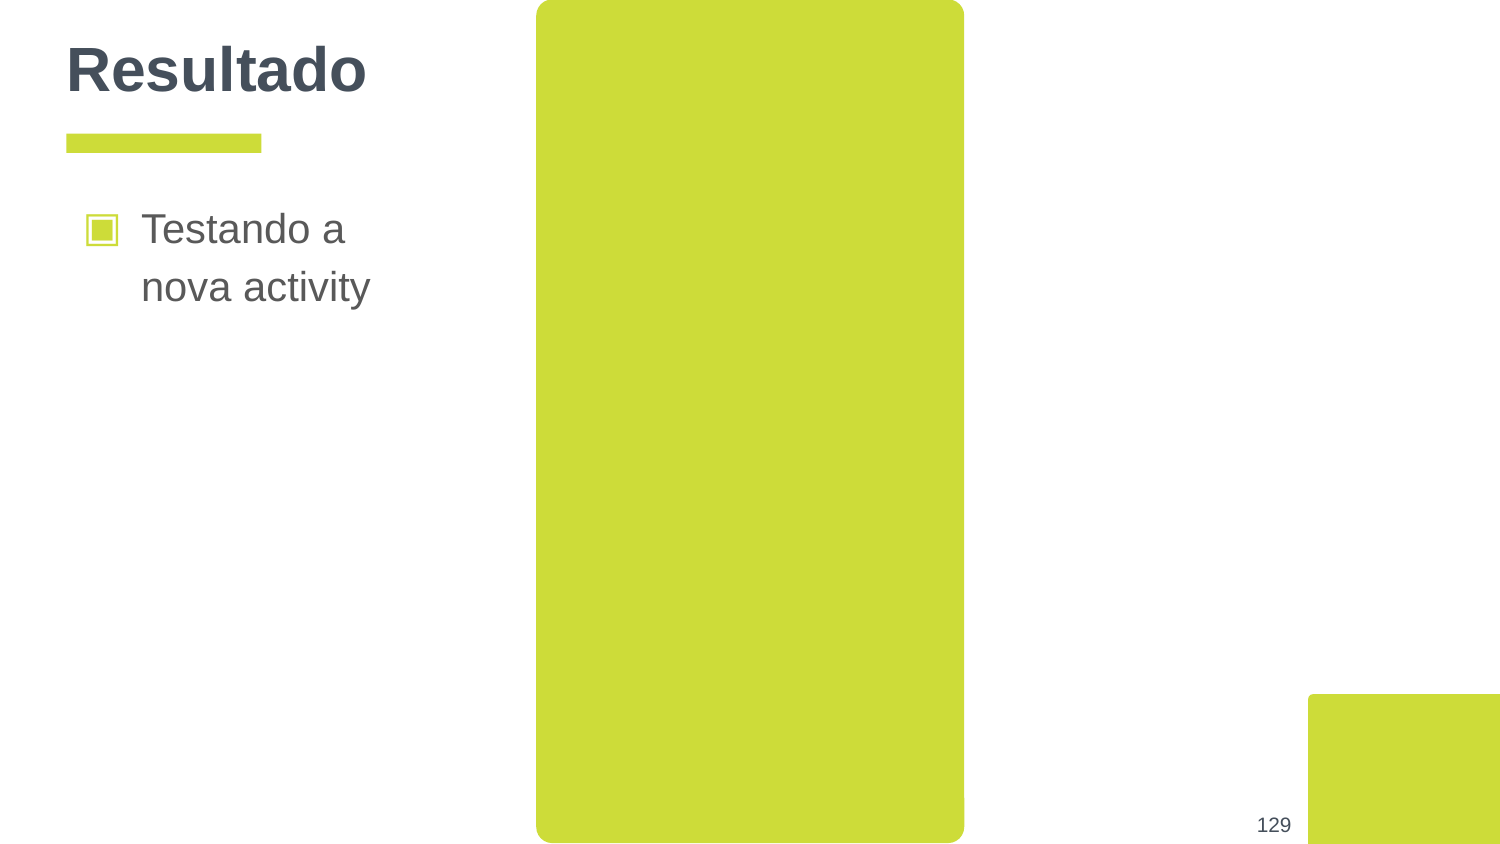

# Resultado

Testando a
nova activity
129